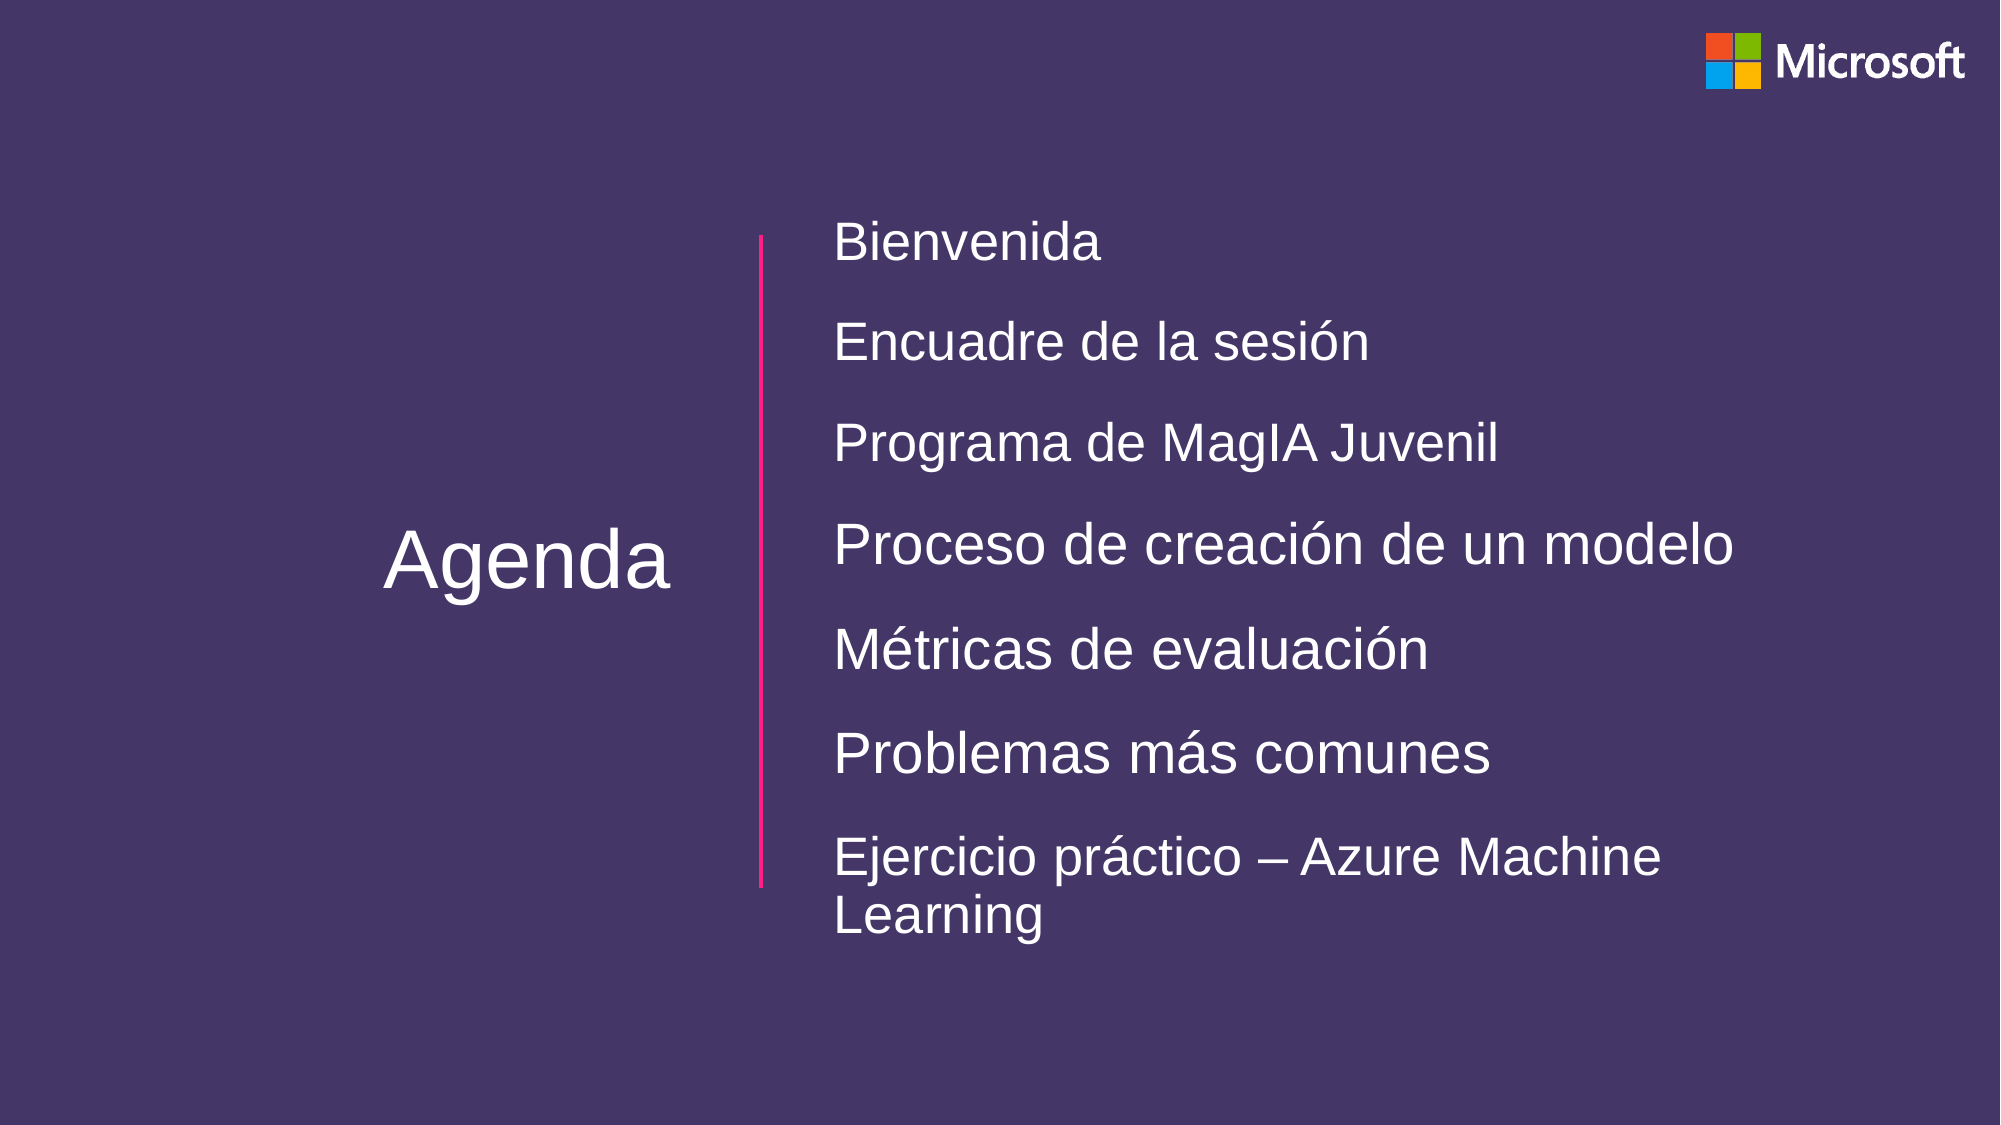

Bienvenida
Encuadre de la sesión
Programa de MagIA Juvenil
Proceso de creación de un modelo
Métricas de evaluación
Problemas más comunes
Ejercicio práctico – Azure Machine Learning
# Agenda